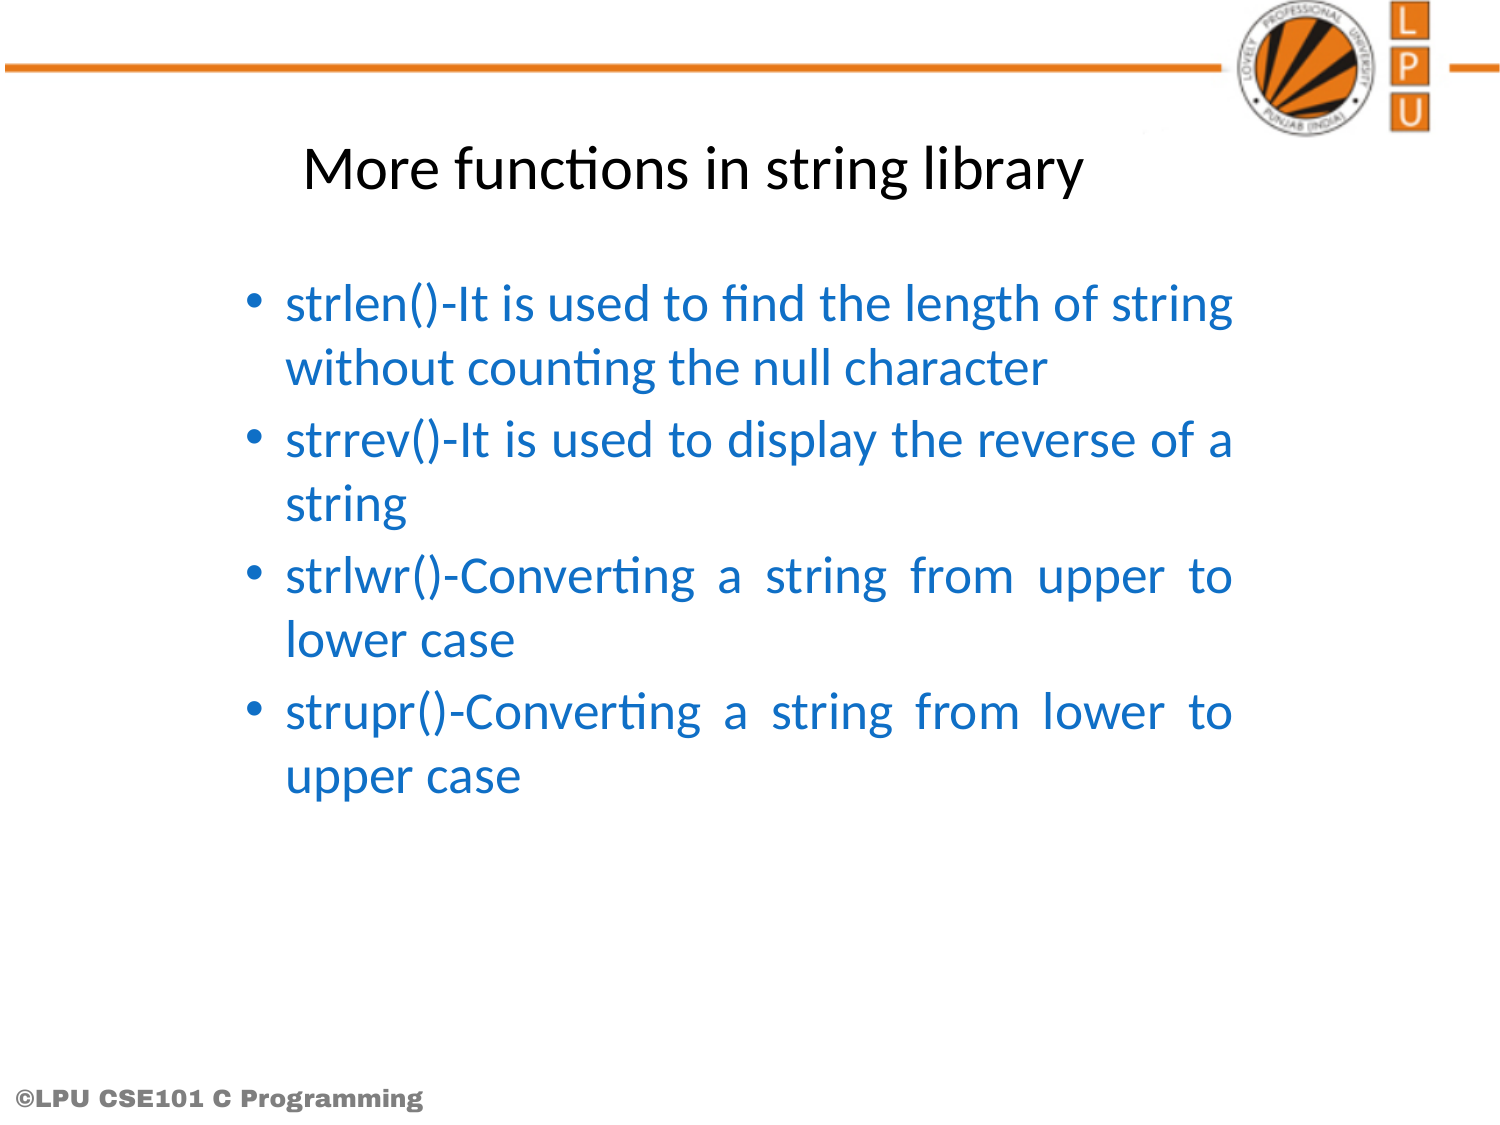

# More functions in string library
strlen()-It is used to find the length of string without counting the null character
strrev()-It is used to display the reverse of a string
strlwr()-Converting a string from upper to lower case
strupr()-Converting a string from lower to upper case